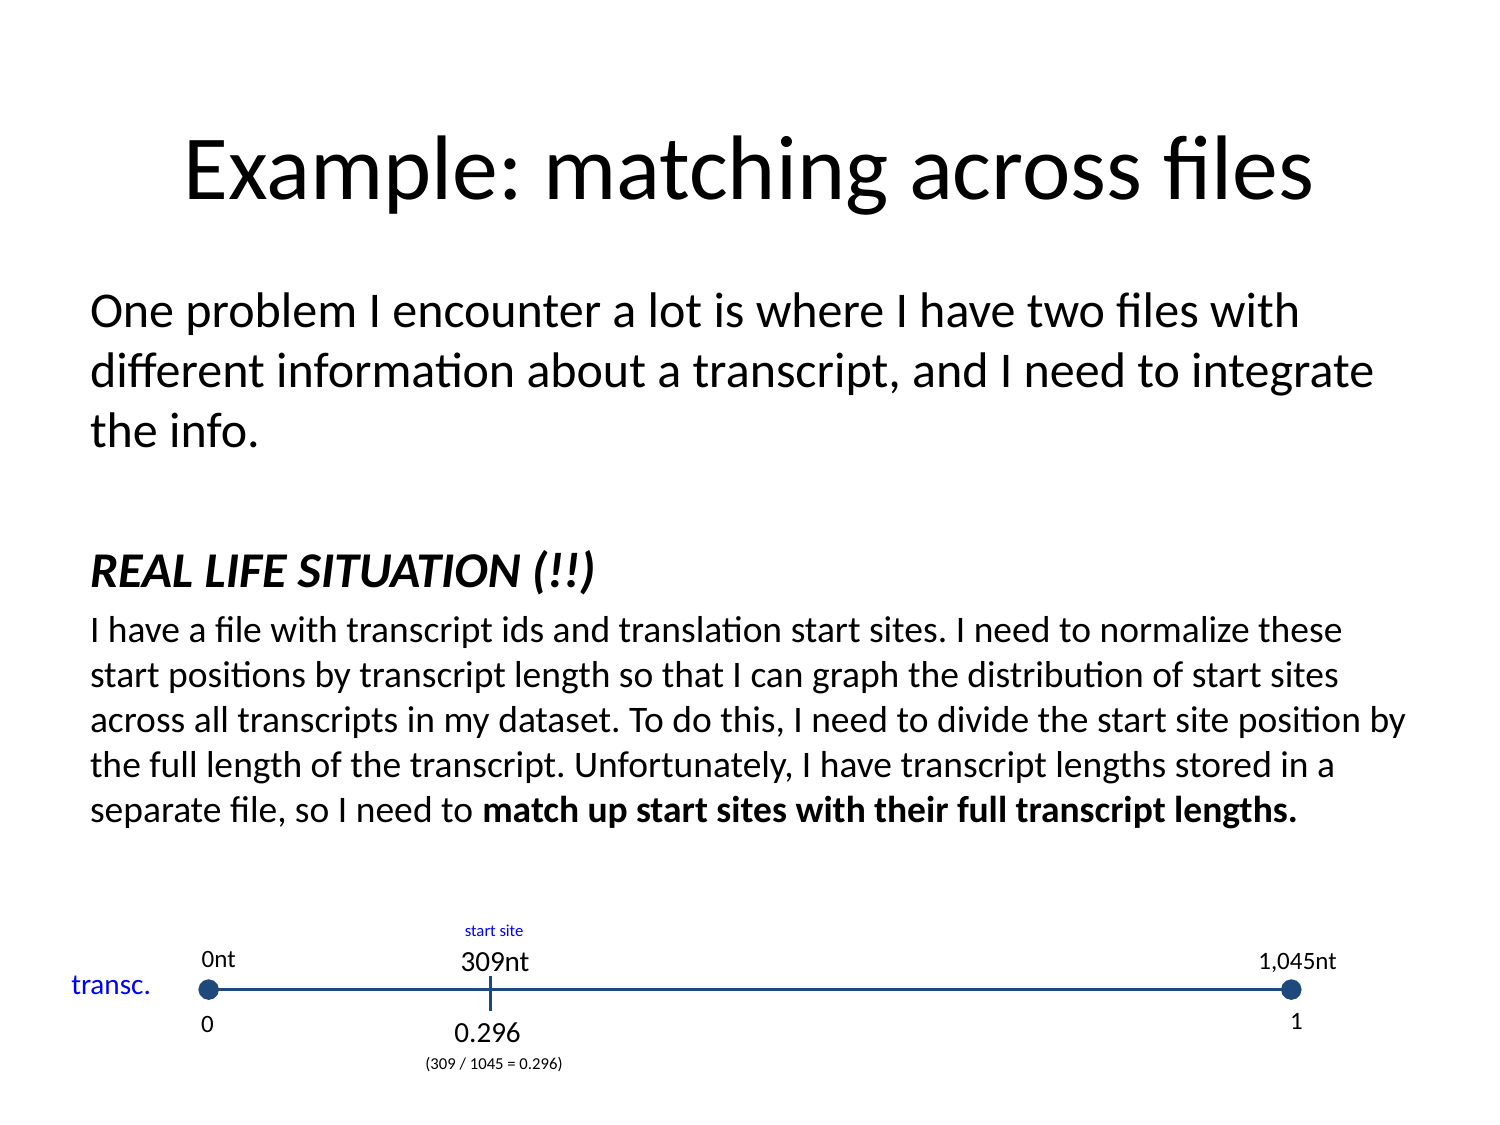

# Example: matching across files
One problem I encounter a lot is where I have two files with different information about a transcript, and I need to integrate the info.

REAL LIFE SITUATION (!!)
I have a file with transcript ids and translation start sites. I need to normalize these start positions by transcript length so that I can graph the distribution of start sites across all transcripts in my dataset. To do this, I need to divide the start site position by the full length of the transcript. Unfortunately, I have transcript lengths stored in a separate file, so I need to match up start sites with their full transcript lengths.
start site
0nt
309nt
1,045nt
transc.
1
0
0.296
(309 / 1045 = 0.296)